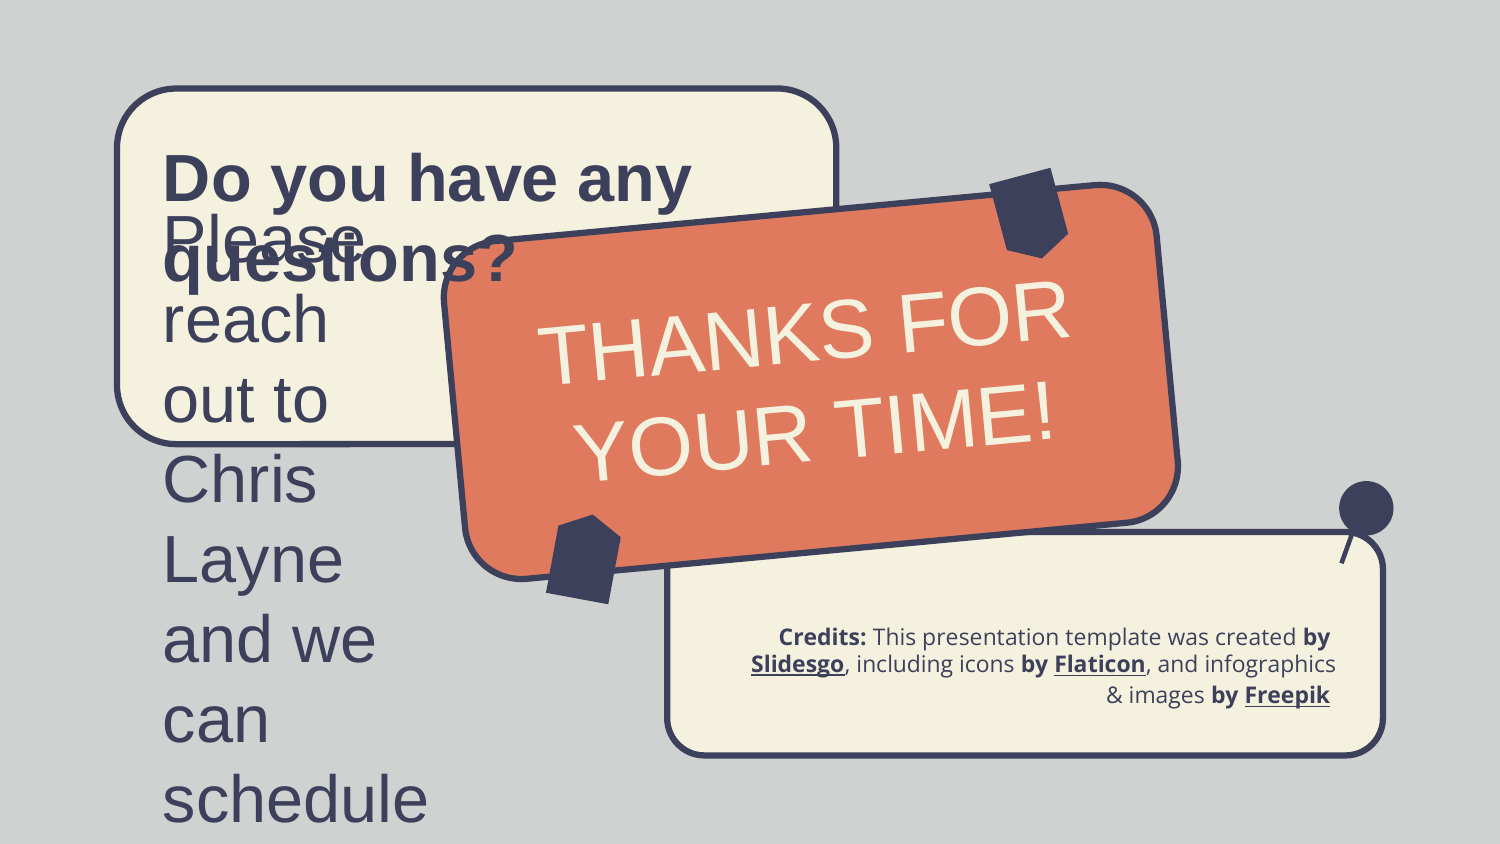

Do you have any questions?

Please reach out to Chris Layne and we can schedule some more time to talk or deep dive.

# THANKS FOR YOUR TIME!